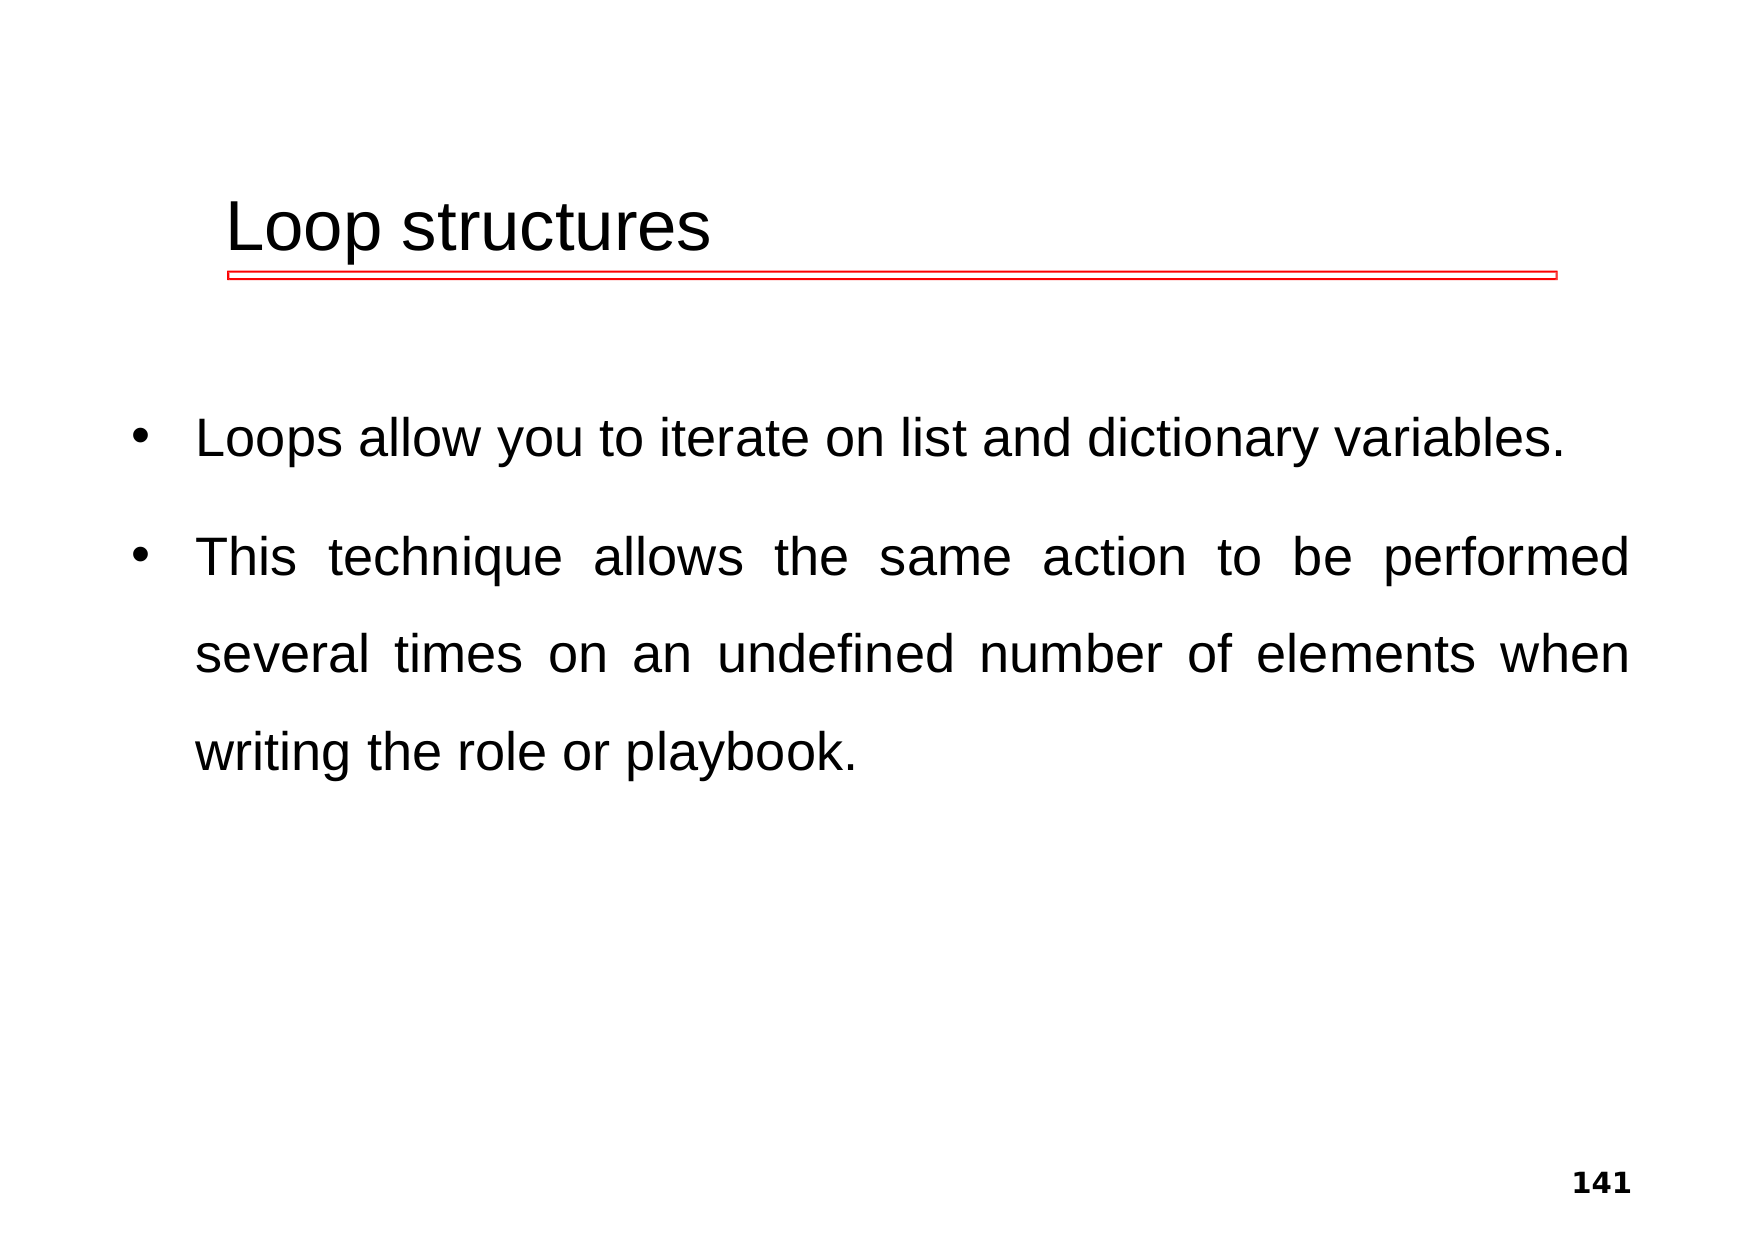

# Loop structures
Loops allow you to iterate on list and dictionary variables.
This technique allows the same action to be performed several times on an undefined number of elements when writing the role or playbook.
141